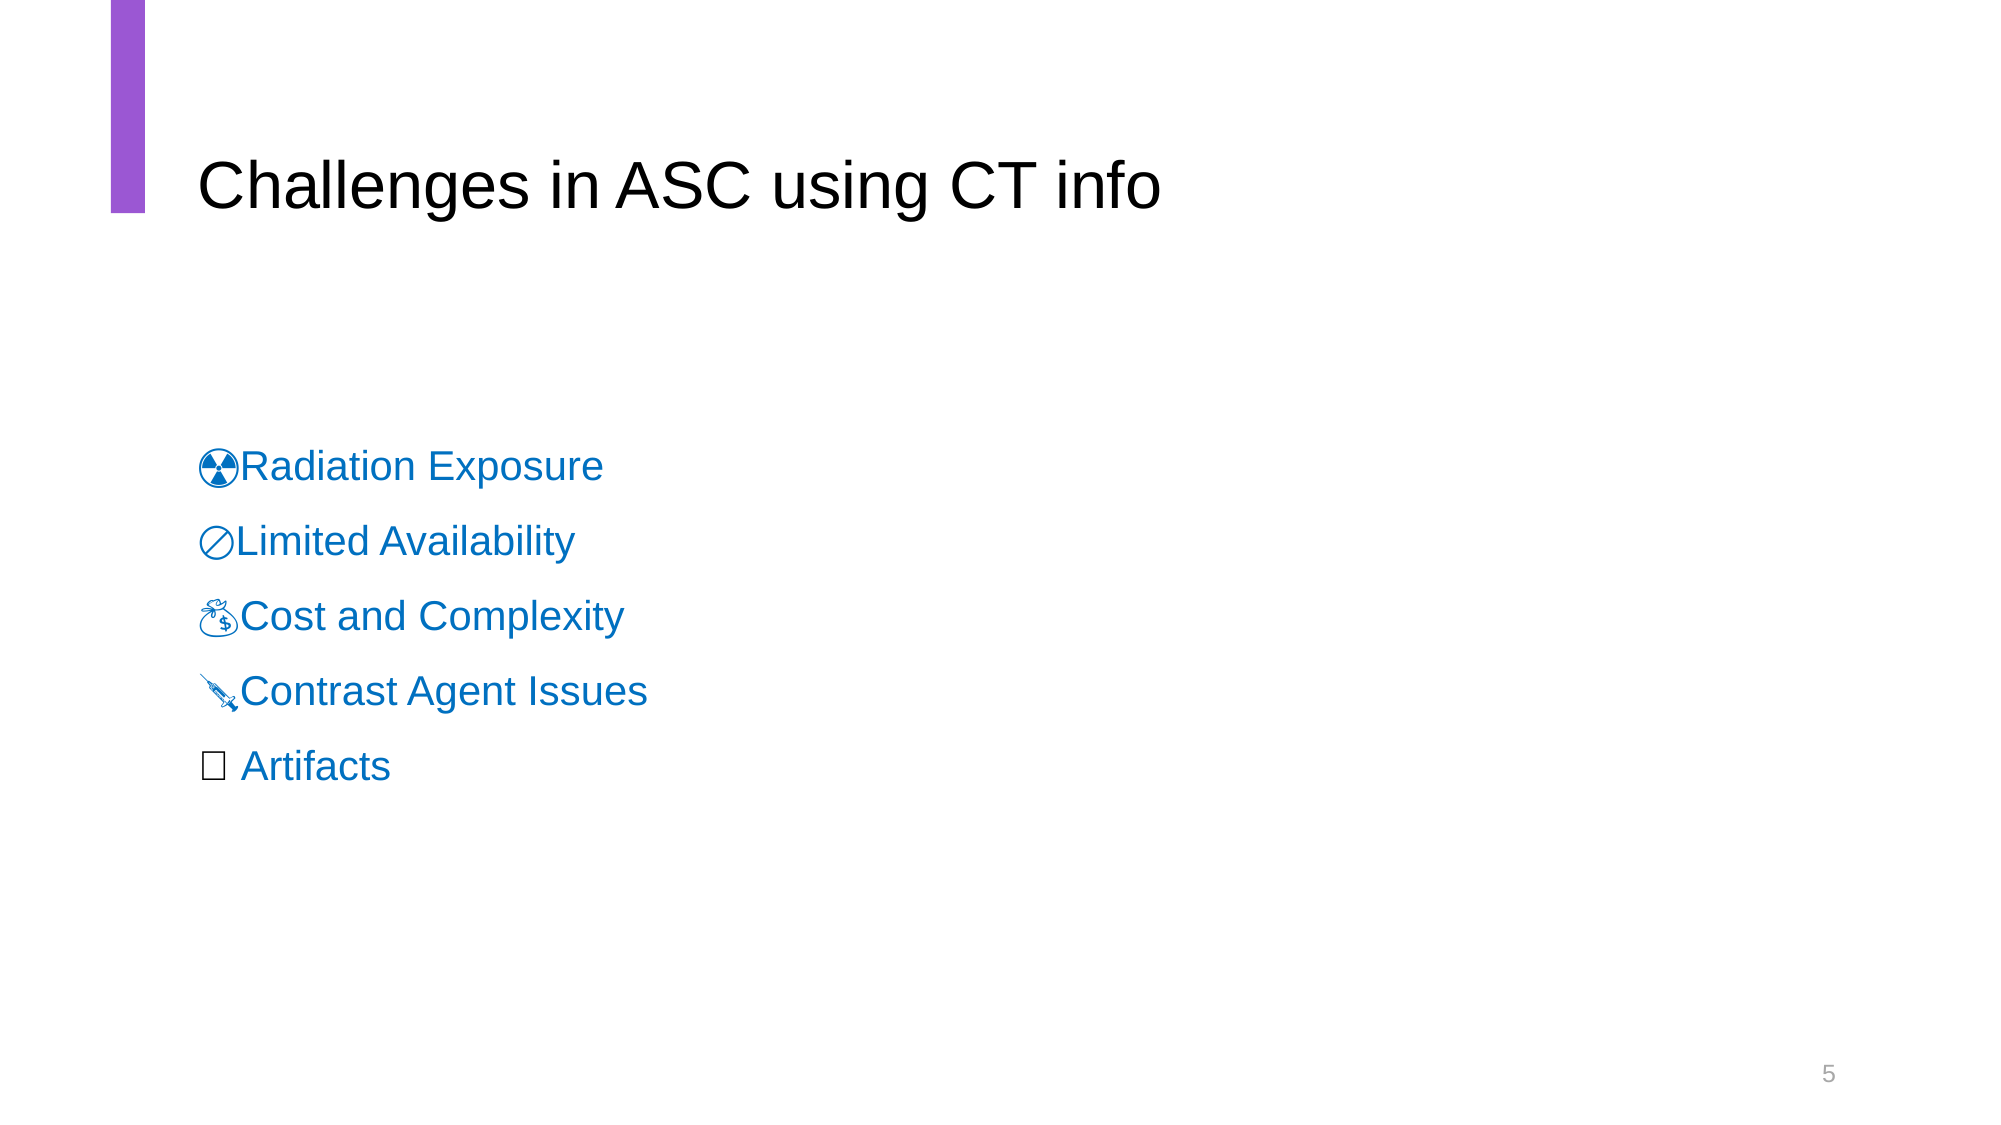

# Challenges in ASC using CT info
☢️Radiation Exposure
🚫Limited Availability
💰Cost and Complexity
💉Contrast Agent Issues
🩻 Artifacts
5